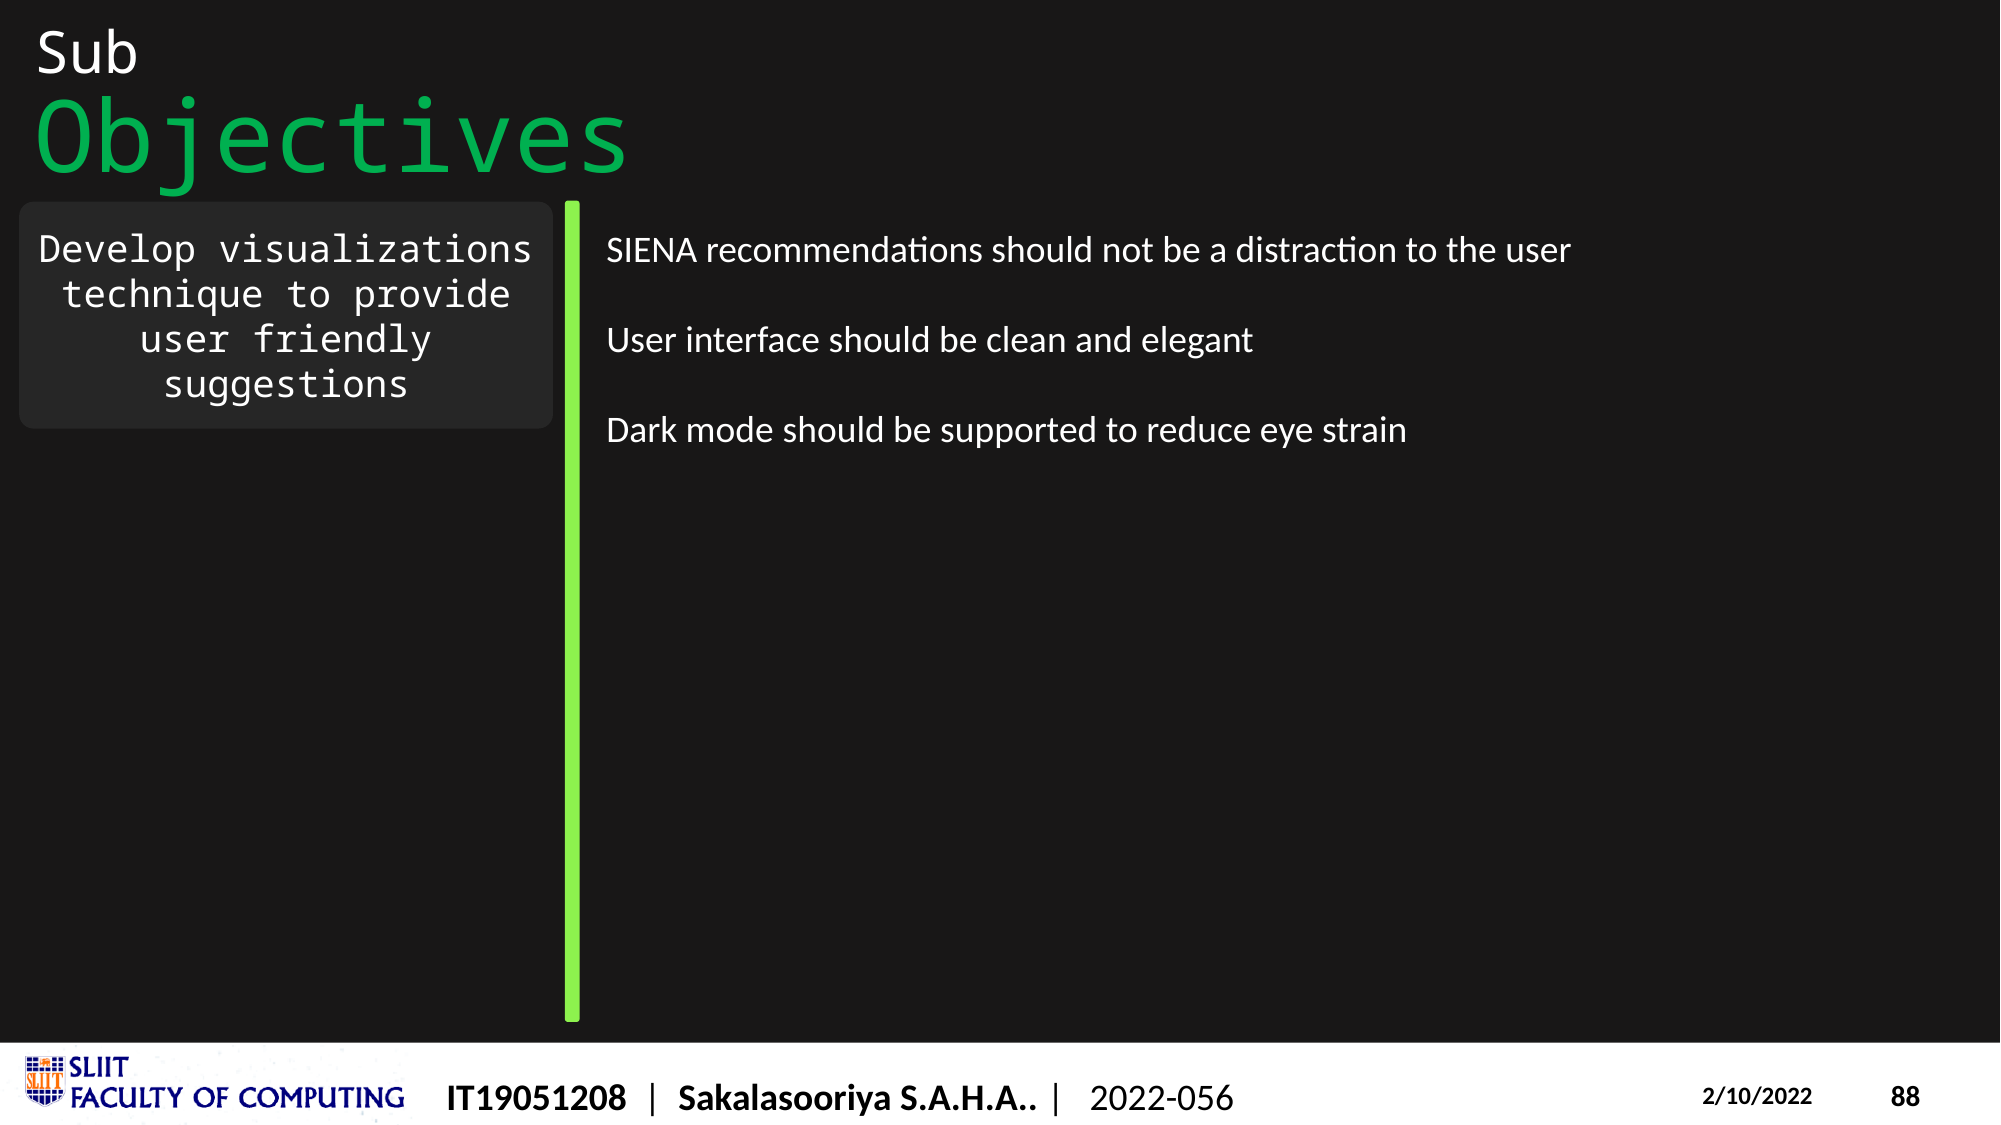

# Sub Objectives
Develop visualizations technique to provide user friendly suggestions

SIENA recommendations should not be a distraction to the user

User interface should be clean and elegant

Dark mode should be supported to reduce eye strain